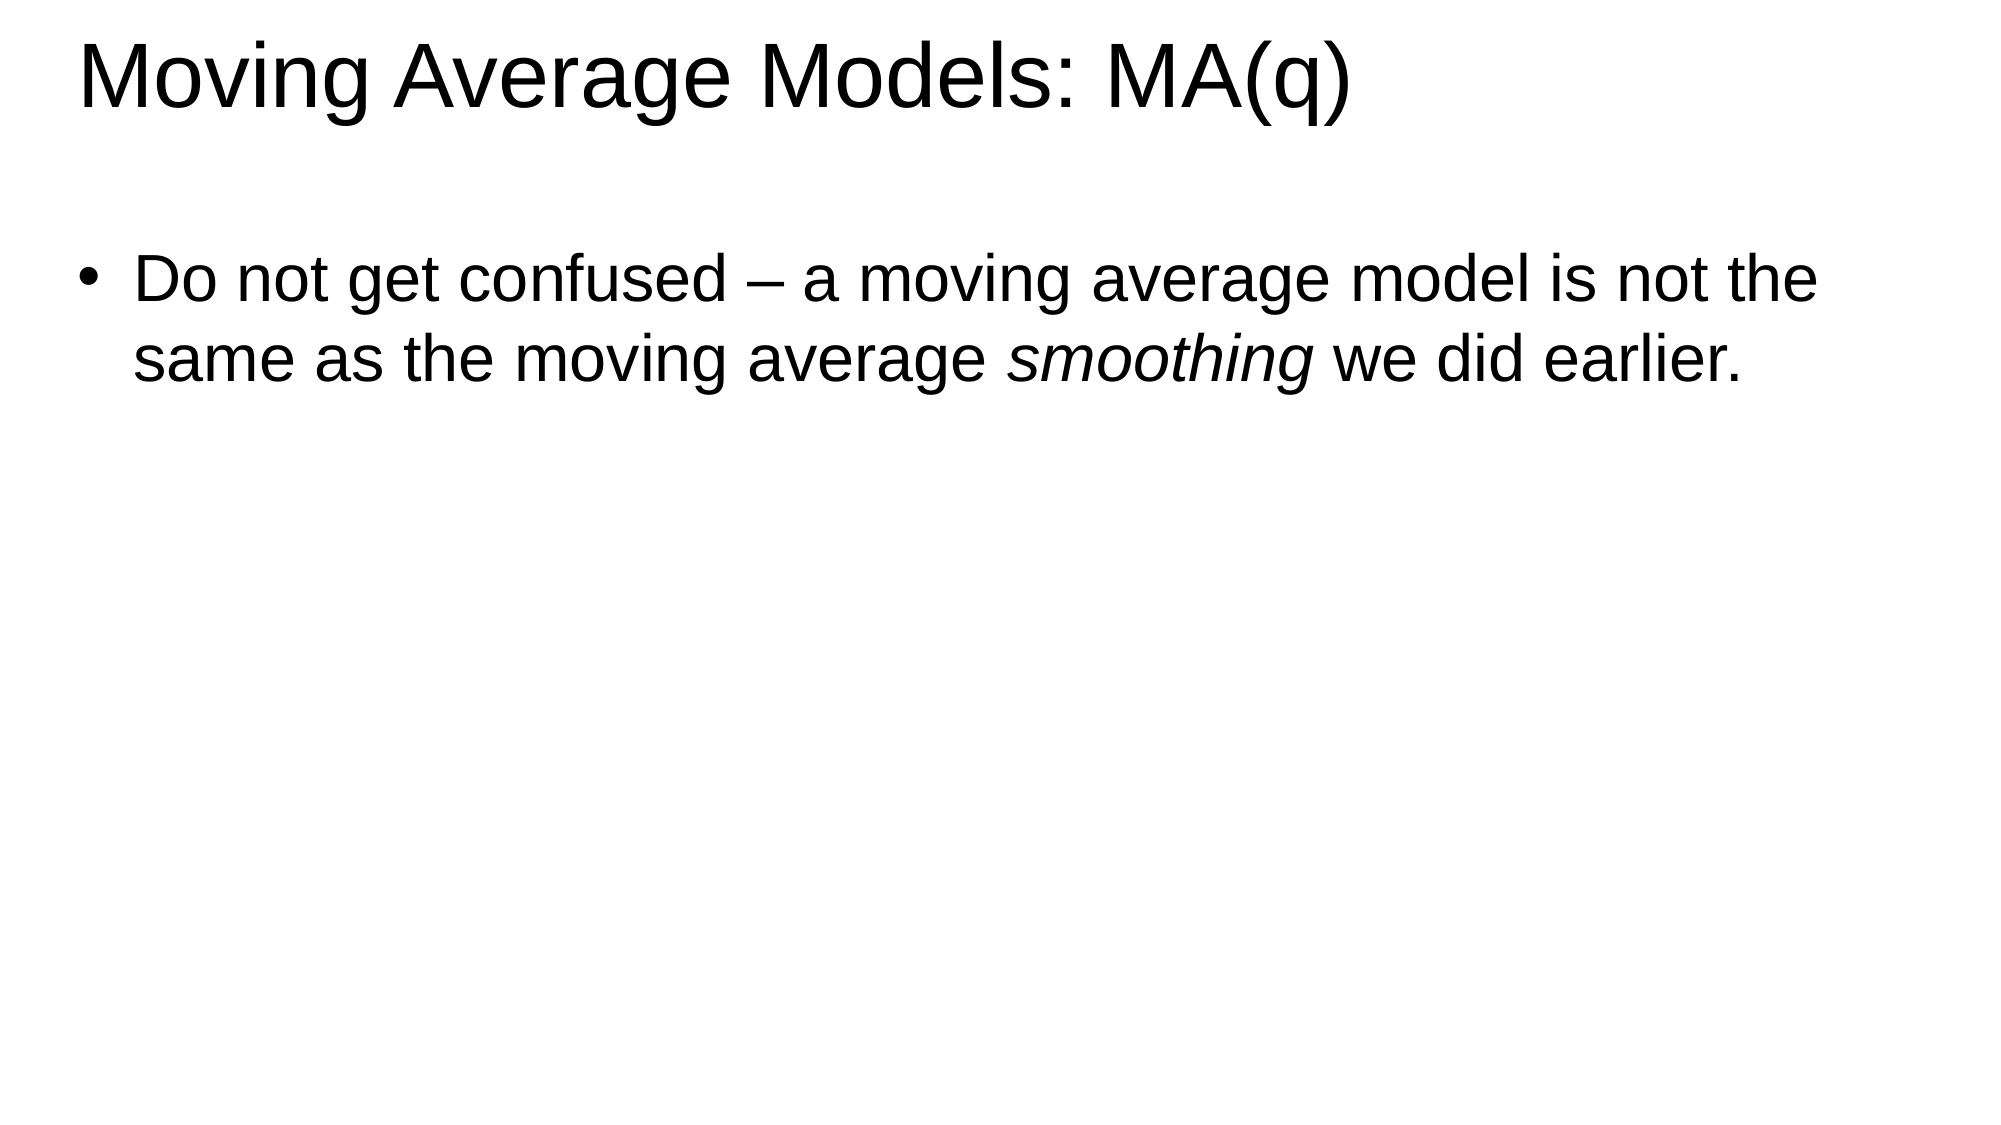

# Moving Average Models: MA(q)
Do not get confused – a moving average model is not the same as the moving average smoothing we did earlier.